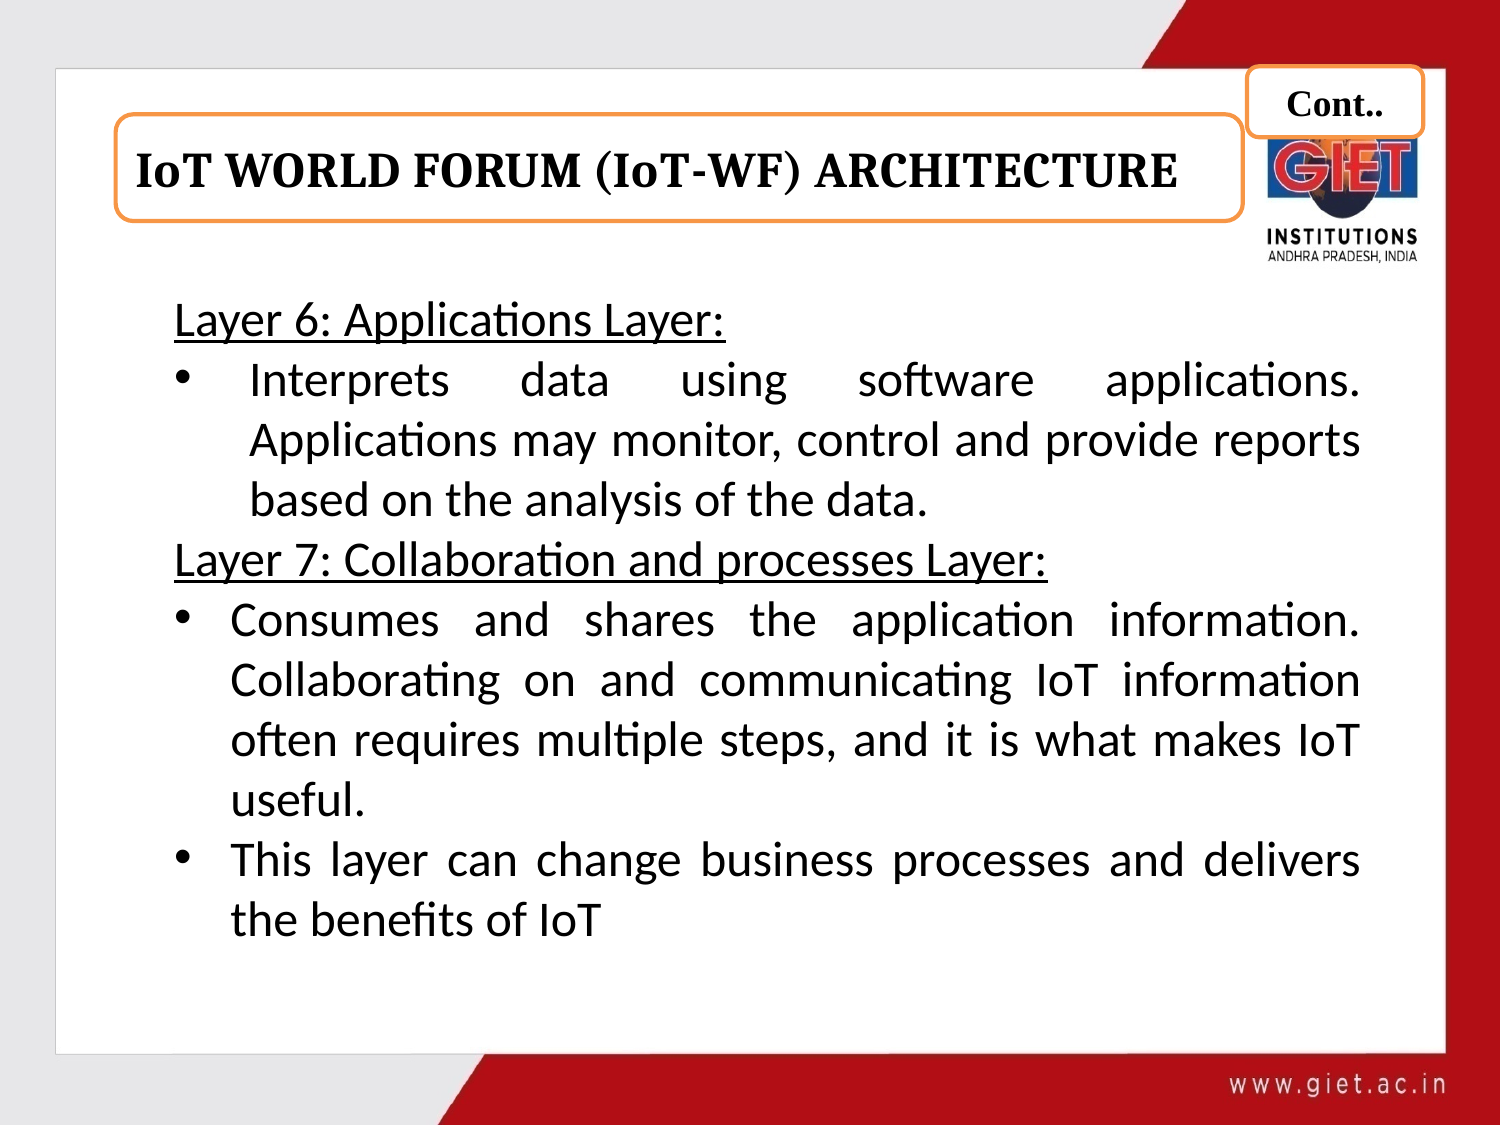

Cont..
IoT WORLD FORUM (IoT-WF) ARCHITECTURE
Layer 6: Applications Layer:
Interprets data using software applications. Applications may monitor, control and provide reports based on the analysis of the data.
Layer 7: Collaboration and processes Layer:
Consumes and shares the application information. Collaborating on and communicating IoT information often requires multiple steps, and it is what makes IoT useful.
This layer can change business processes and delivers the benefits of IoT